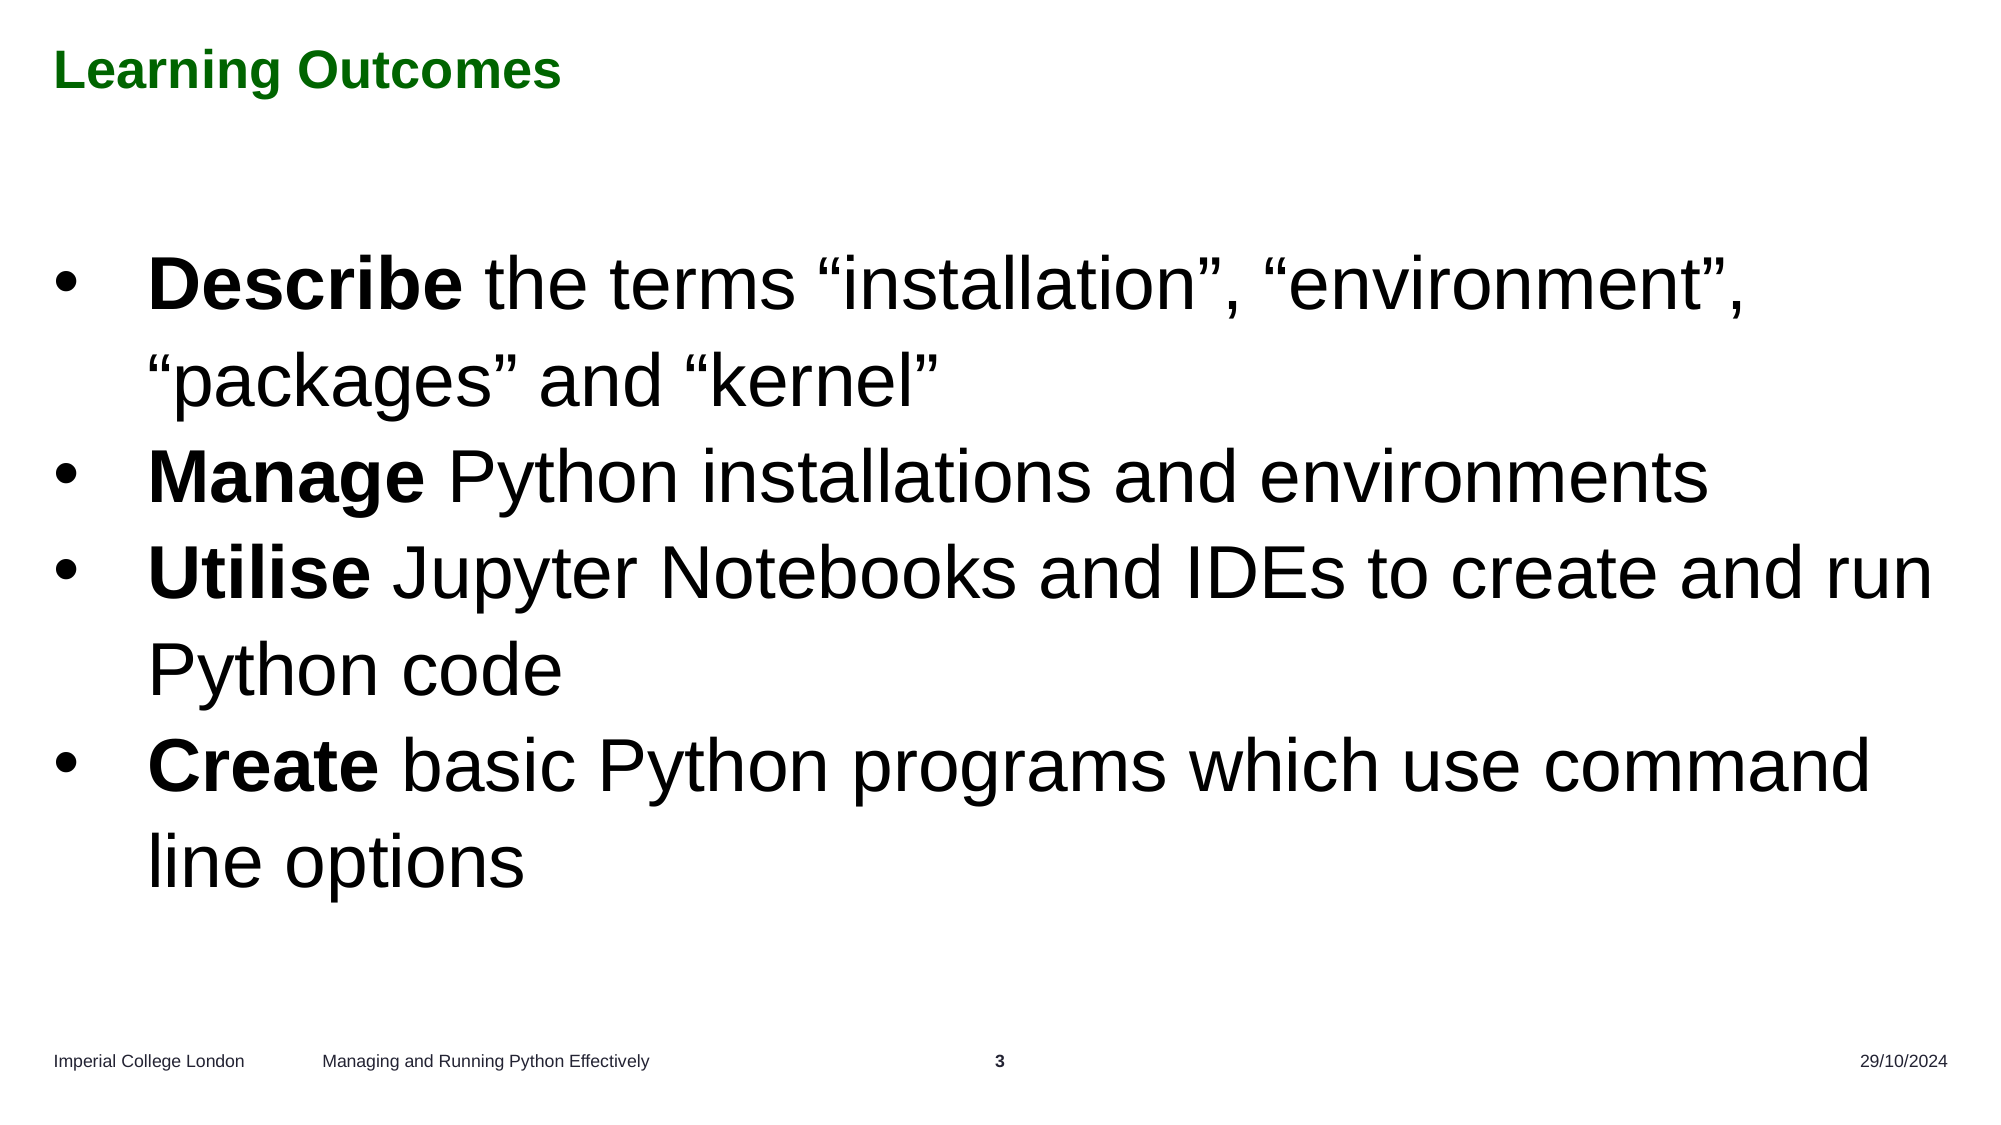

# Learning Outcomes
Describe the terms “installation”, “environment”, “packages” and “kernel”
Manage Python installations and environments
Utilise Jupyter Notebooks and IDEs to create and run Python code
Create basic Python programs which use command line options
Managing and Running Python Effectively
3
29/10/2024